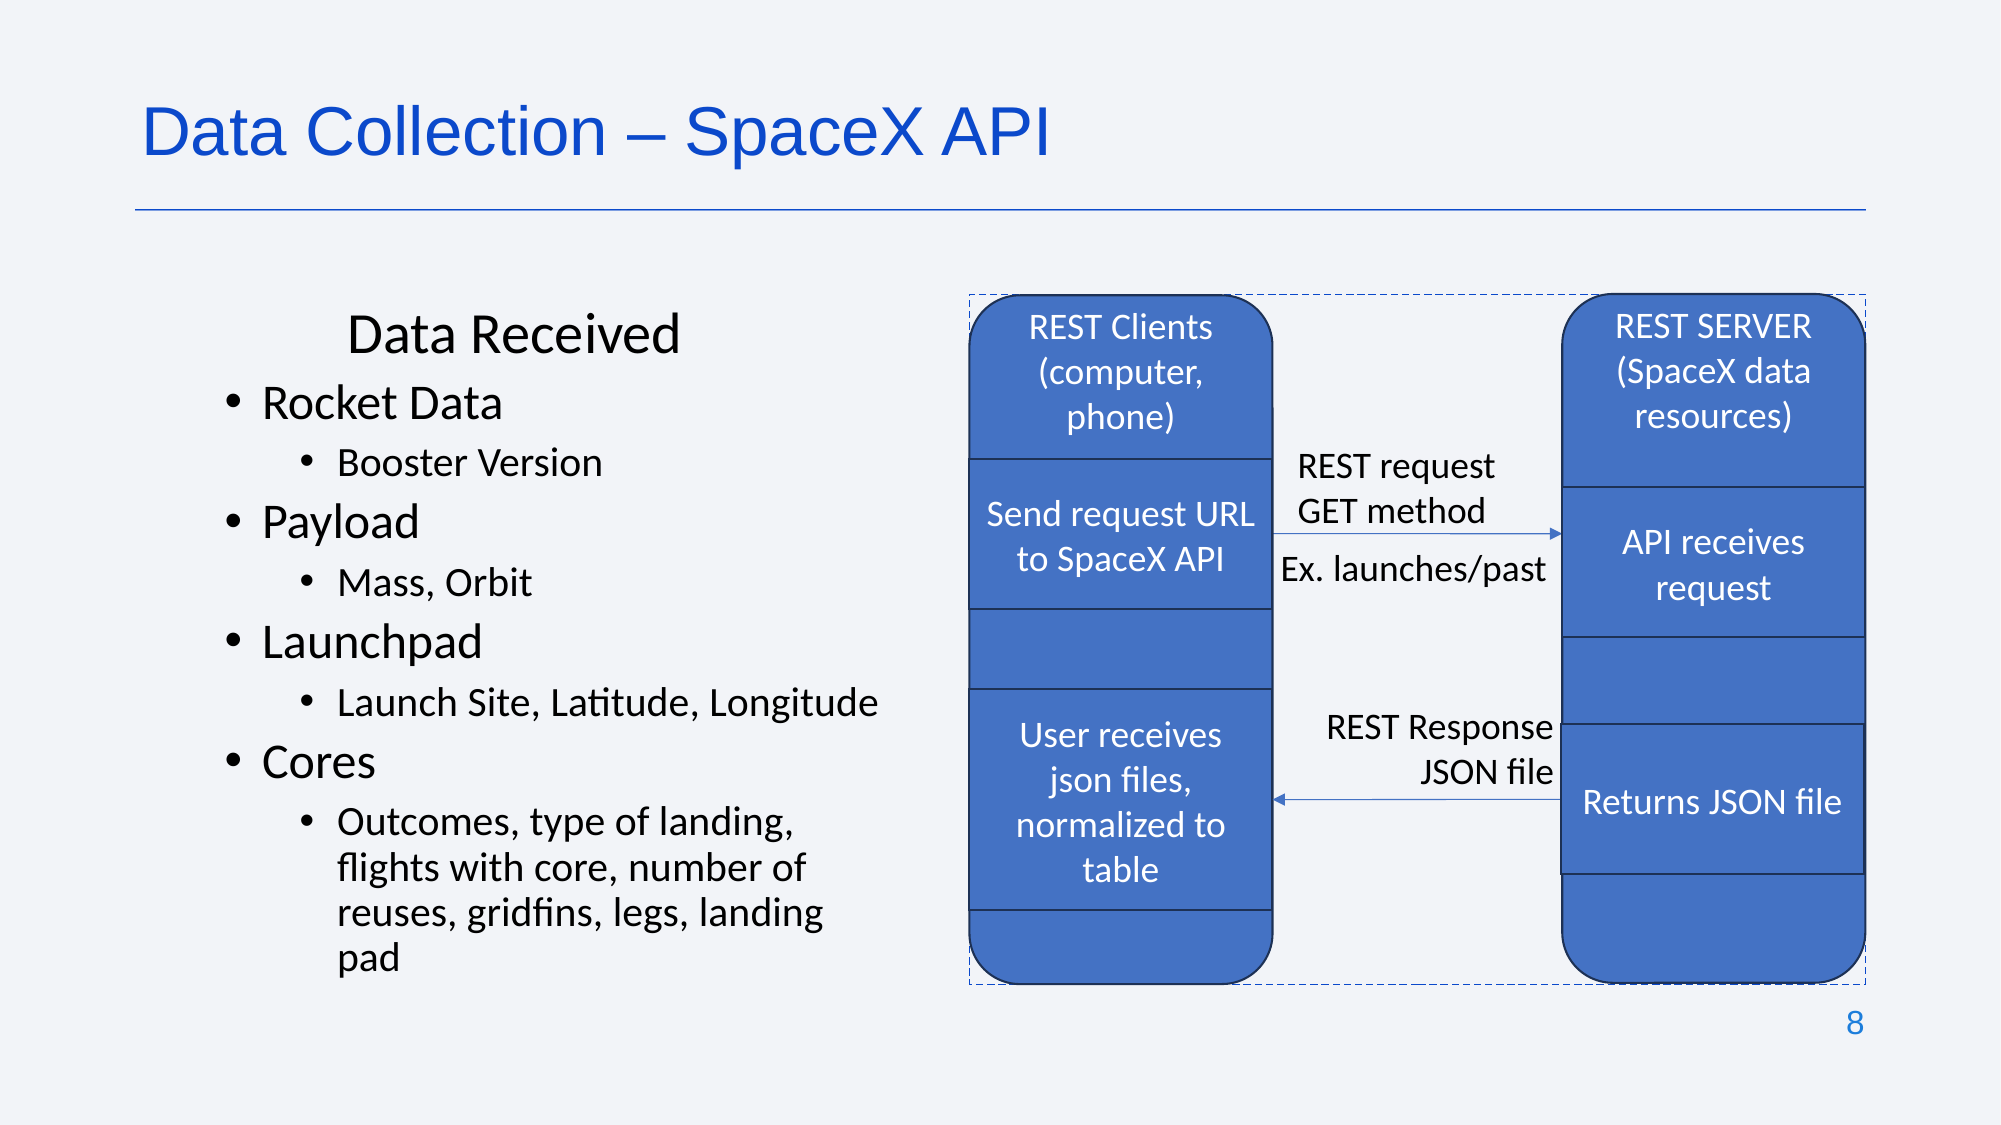

Data Collection – SpaceX API

REST SERVER
(SpaceX data resources)

Data Received
Rocket Data
Booster Version
Payload
Mass, Orbit
Launchpad
Launch Site, Latitude, Longitude
Cores
Outcomes, type of landing,  flights with core, number of reuses, gridfins, legs, landing pad

REST Clients
(computer, phone)

REST request

Send request URL to SpaceX API

GET method
API receives
request
Ex. launches/past
User receives json files, normalized to table
REST Response
JSON file
Returns JSON file
8